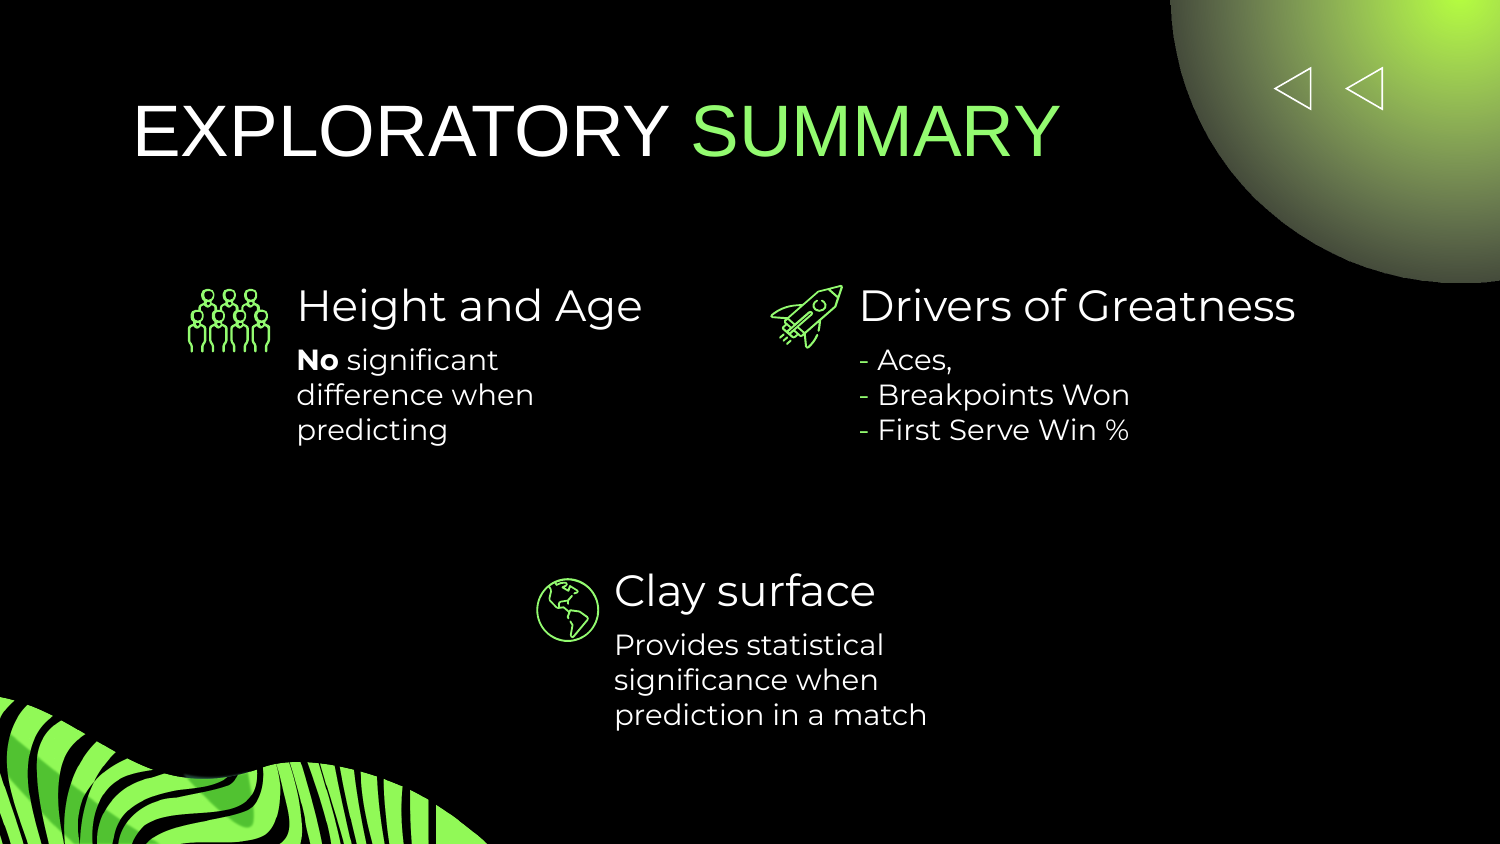

EXPLORATORY SUMMARY
# Height and Age
Drivers of Greatness

No significant difference when predicting
- Aces,
- Breakpoints Won
- First Serve Win %

Clay surface

Provides statistical significance when prediction in a match